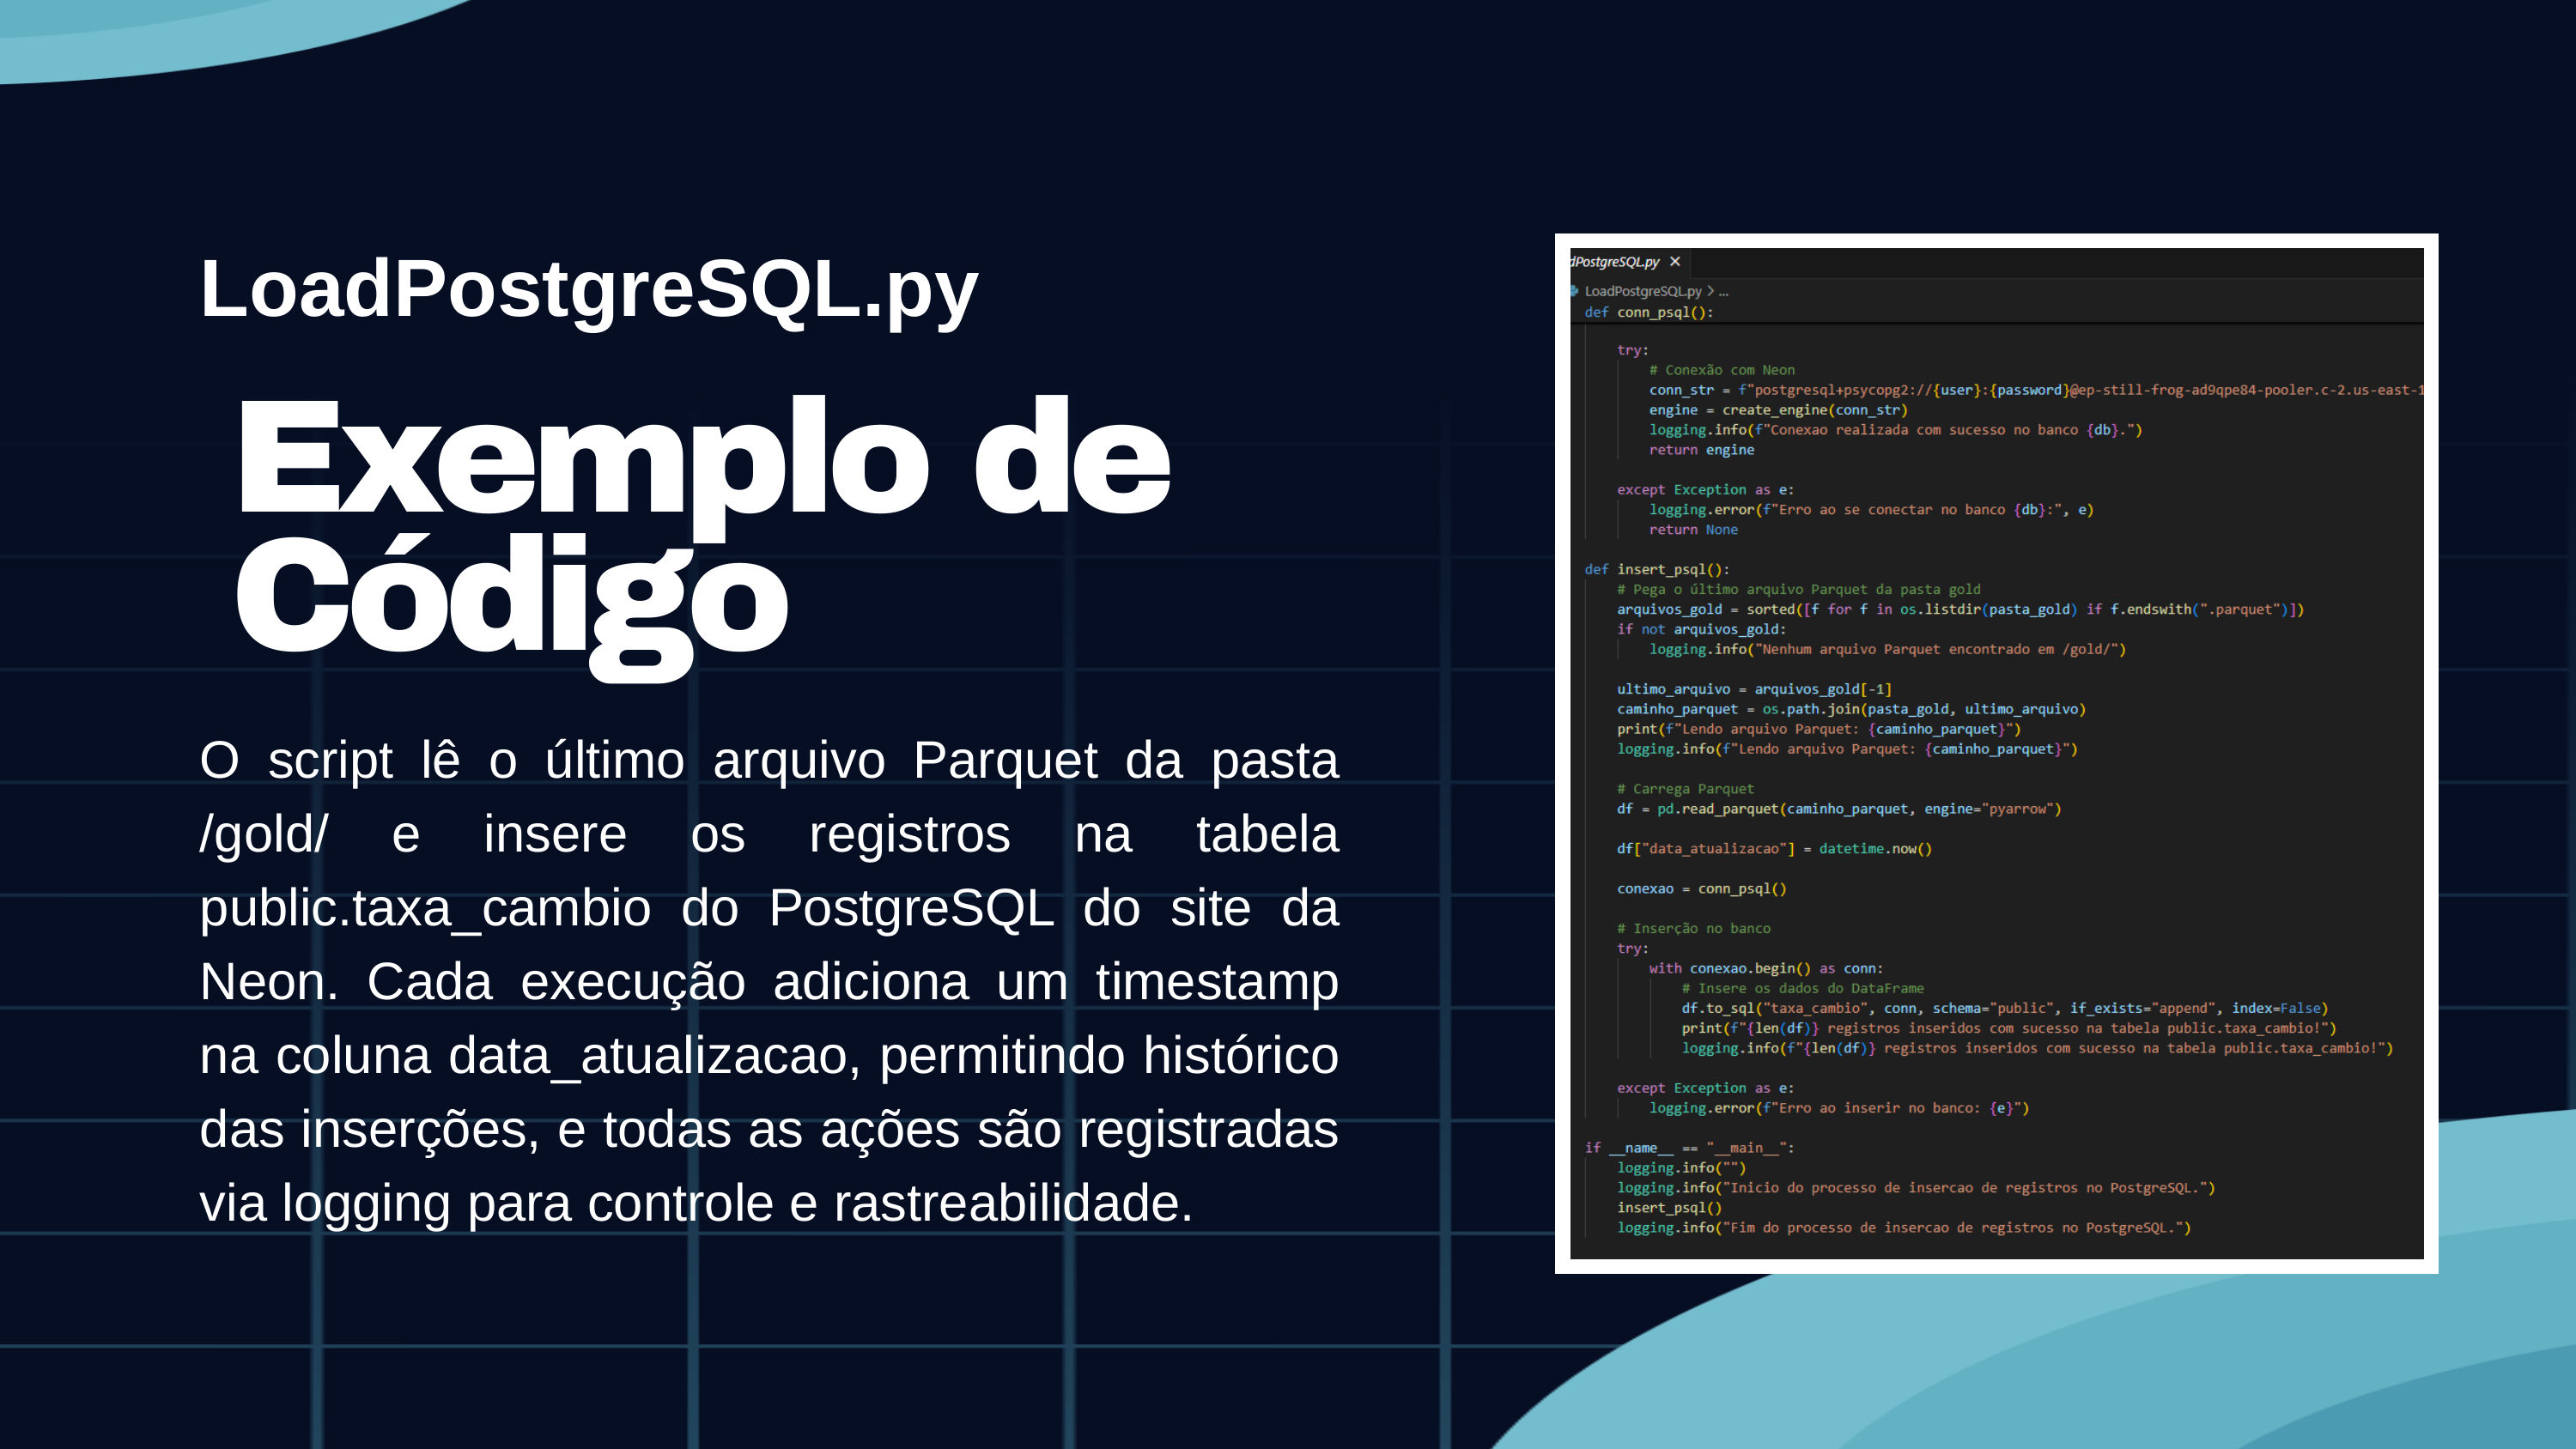

LoadPostgreSQL.py
Exemplo de Código
O script lê o último arquivo Parquet da pasta /gold/ e insere os registros na tabela public.taxa_cambio do PostgreSQL do site da Neon. Cada execução adiciona um timestamp na coluna data_atualizacao, permitindo histórico das inserções, e todas as ações são registradas via logging para controle e rastreabilidade.